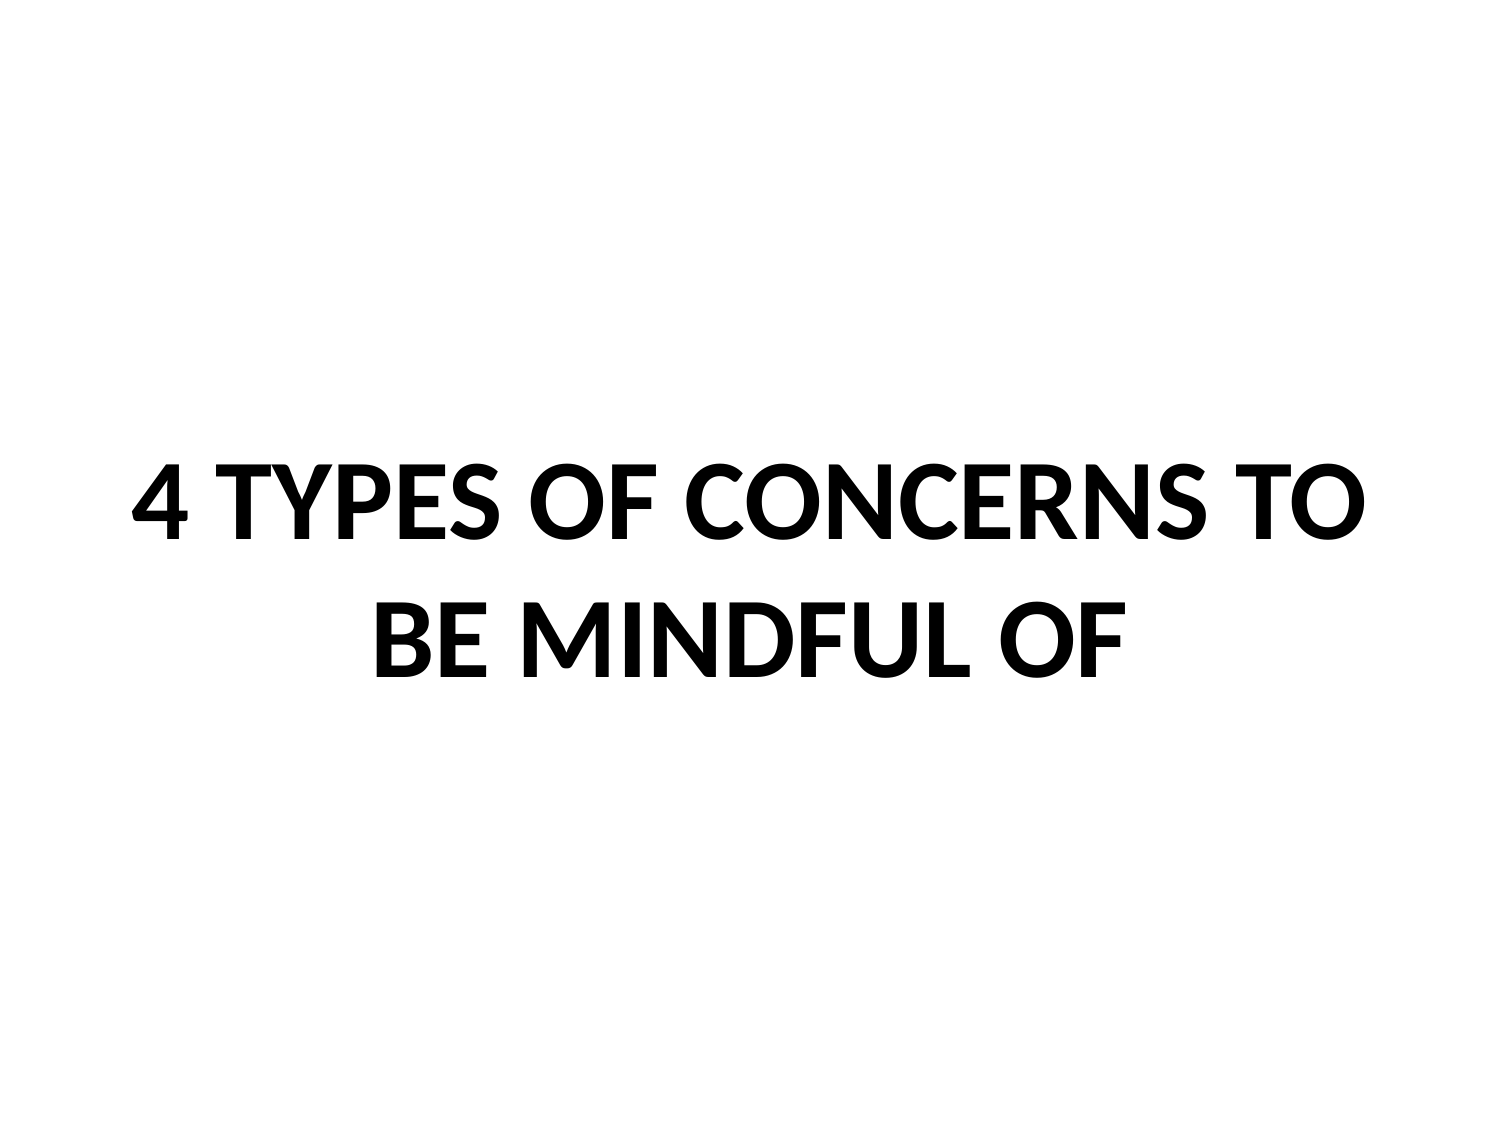

# 4 Types of Concerns to be mindful of